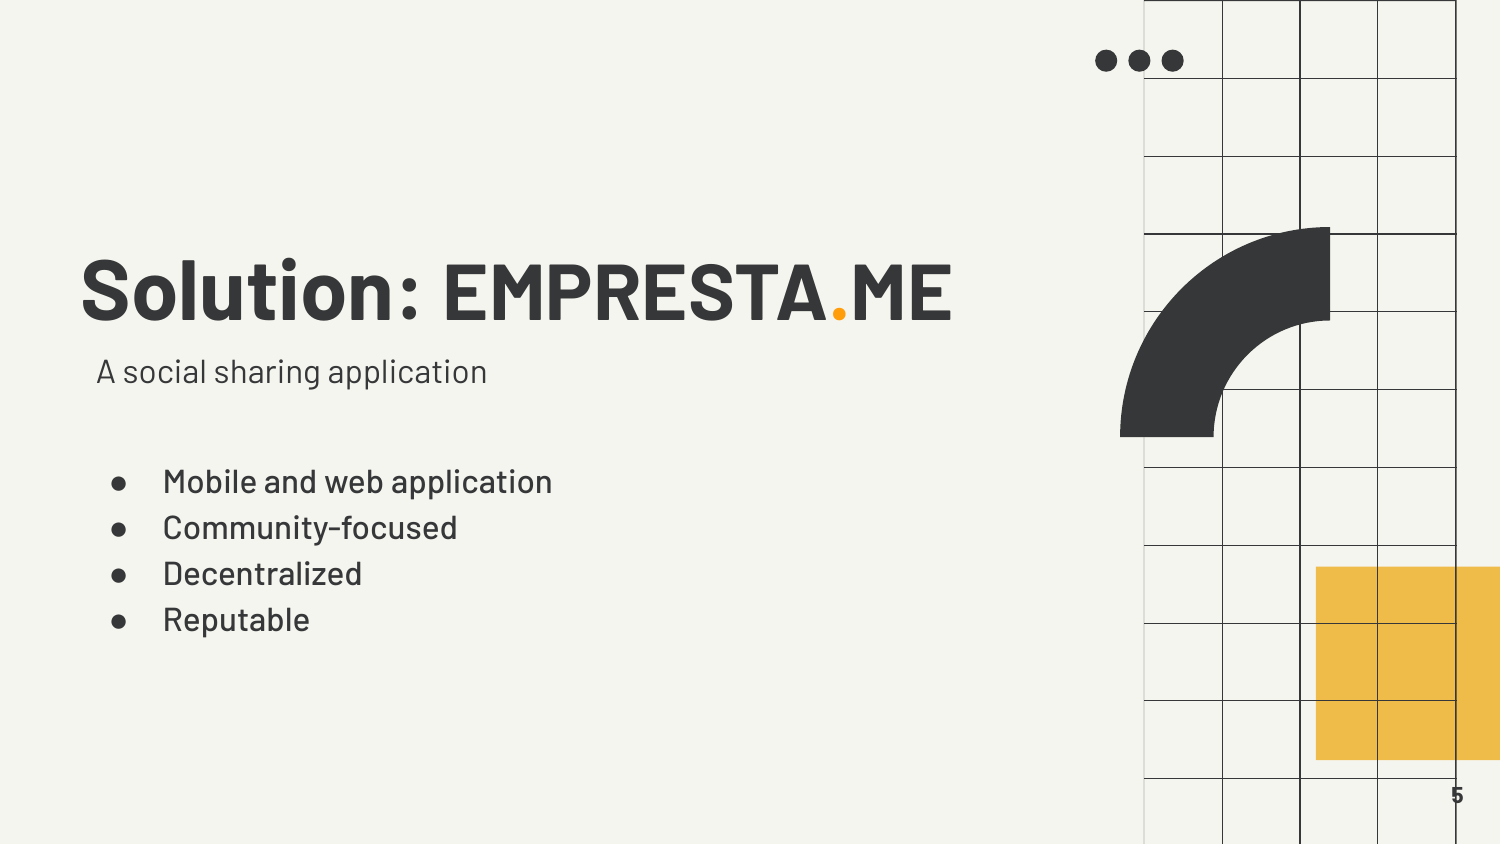

# Solution: EMPRESTA.ME
A social sharing application
Mobile and web application
Community-focused
Decentralized
Reputable

5